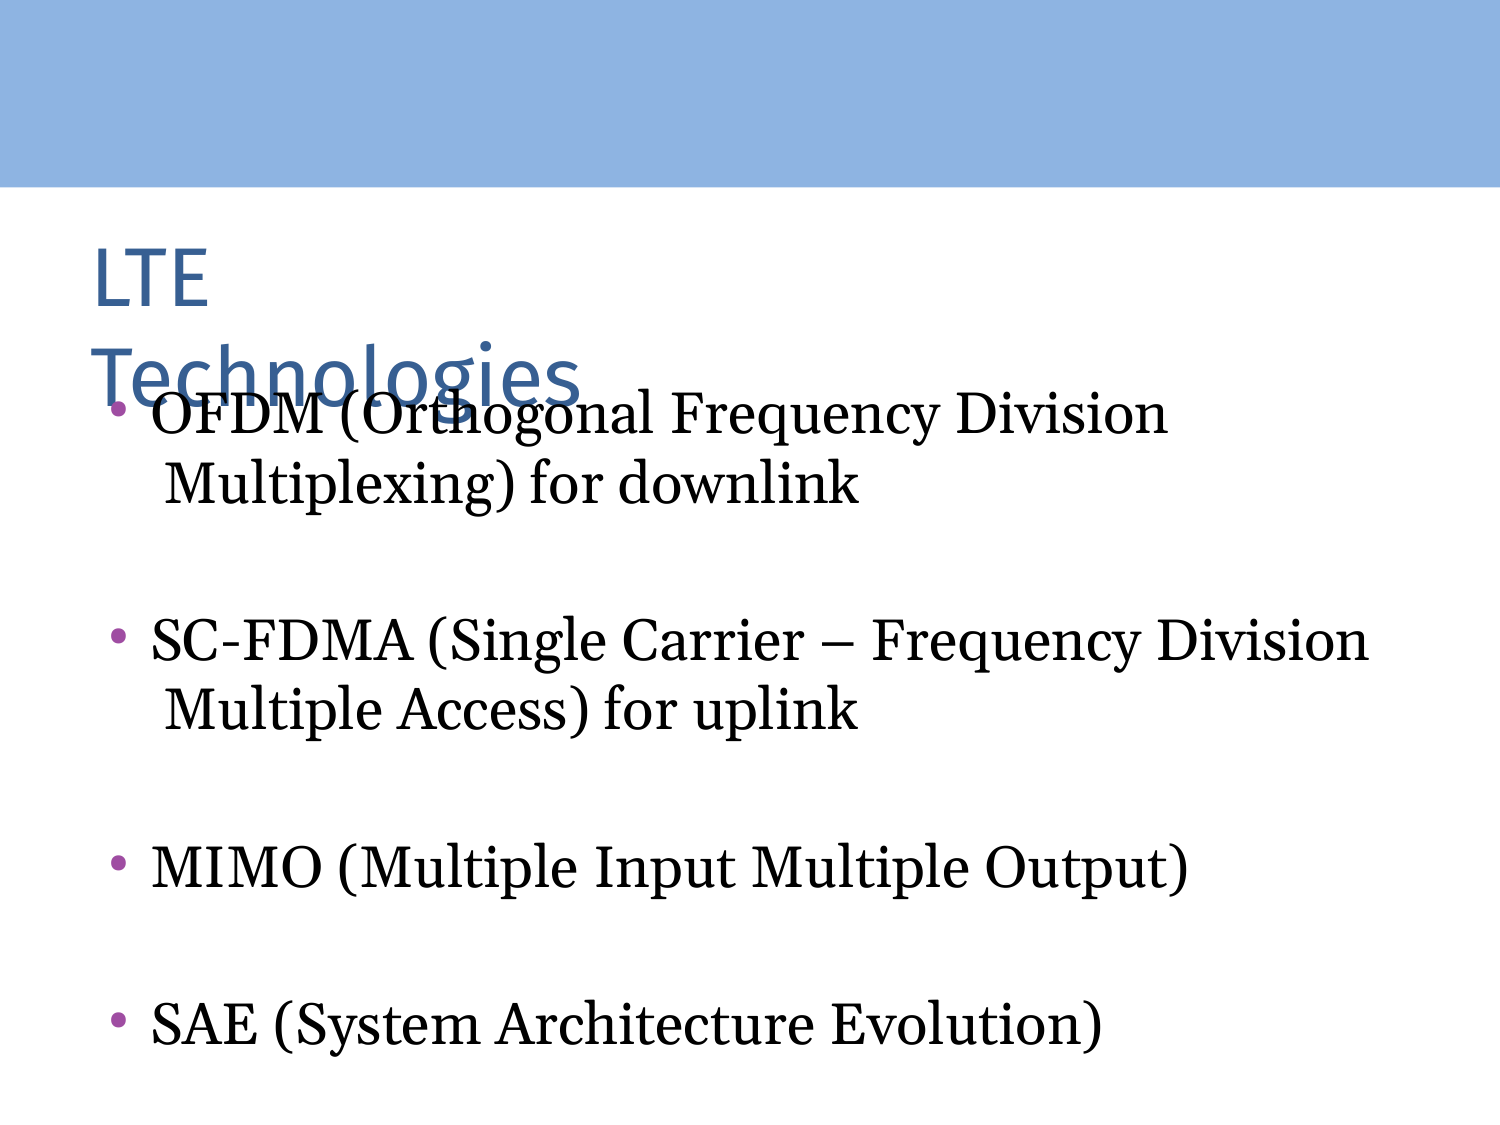

# LTE Technologies
OFDM (Orthogonal Frequency Division  Multiplexing) for downlink

SC-FDMA (Single Carrier – Frequency Division  Multiple Access) for uplink

MIMO (Multiple Input Multiple Output)

SAE (System Architecture Evolution)